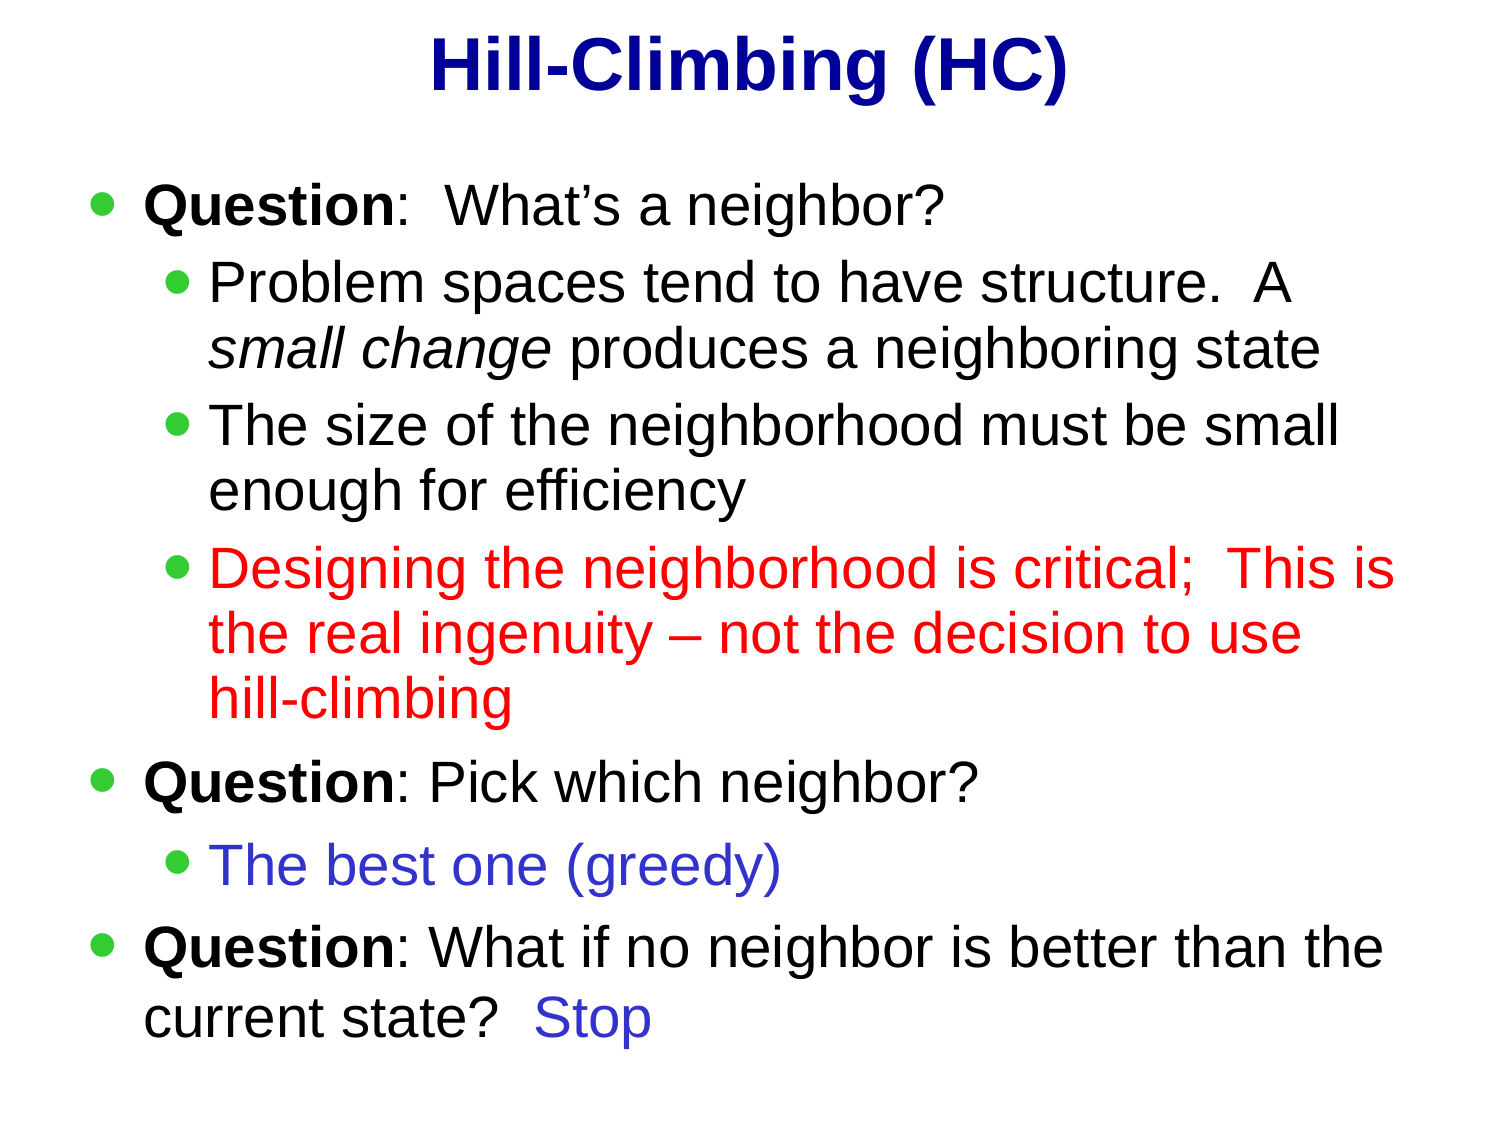

Hill-Climbing (HC)

Question:  What’s a neighbor?
Problem spaces tend to have structure.  A small change produces a neighboring state
The size of the neighborhood must be small enough for efficiency
Designing the neighborhood is critical;  This is the real ingenuity – not the decision to use hill-climbing
Question: Pick which neighbor?
The best one (greedy)
Question: What if no neighbor is better than the current state?  Stop